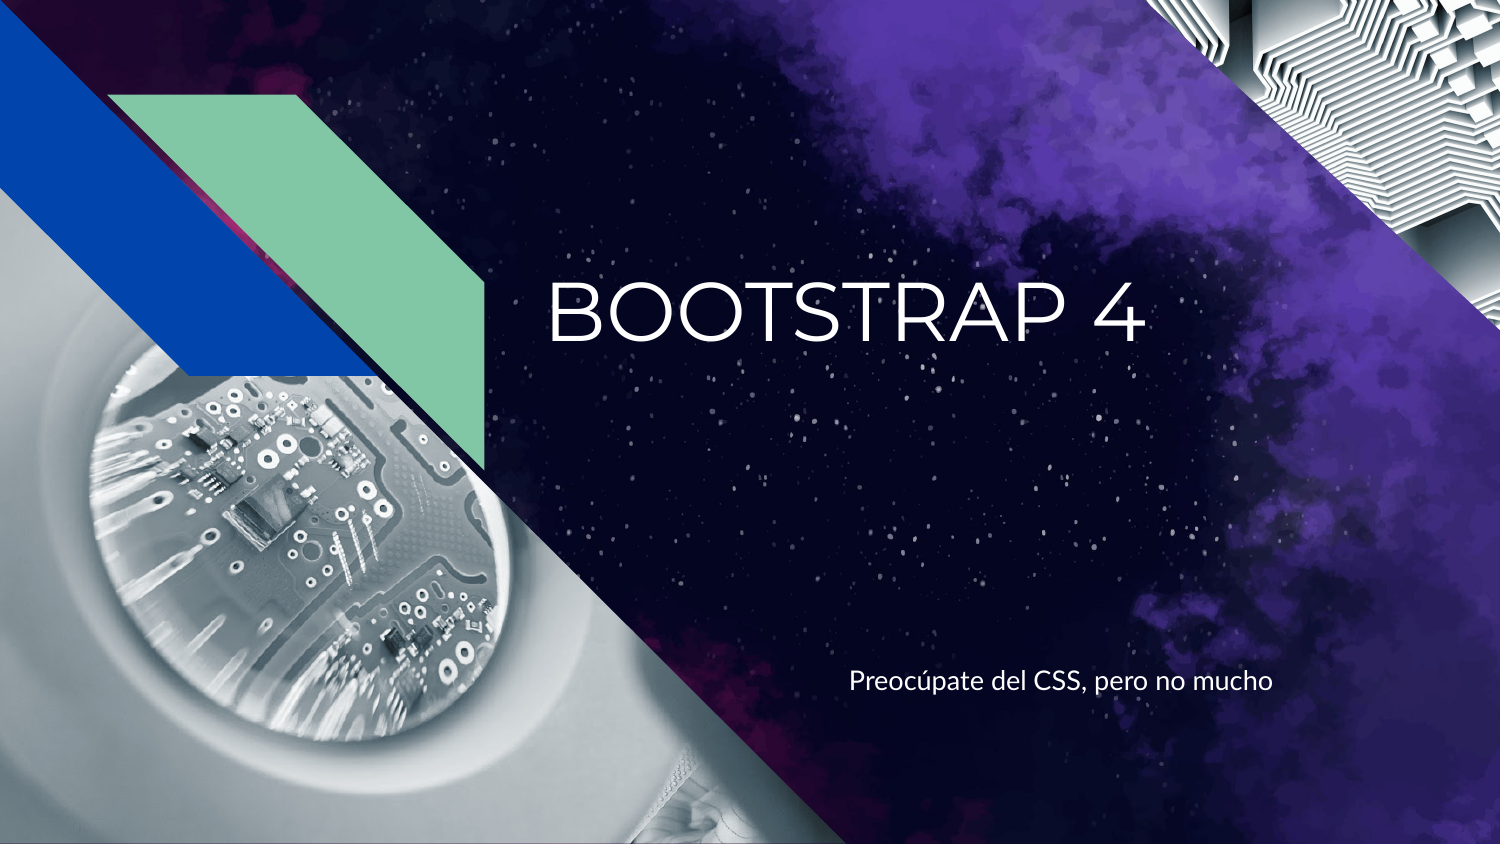

# BOOTSTRAP 4
Preocúpate del CSS, pero no mucho